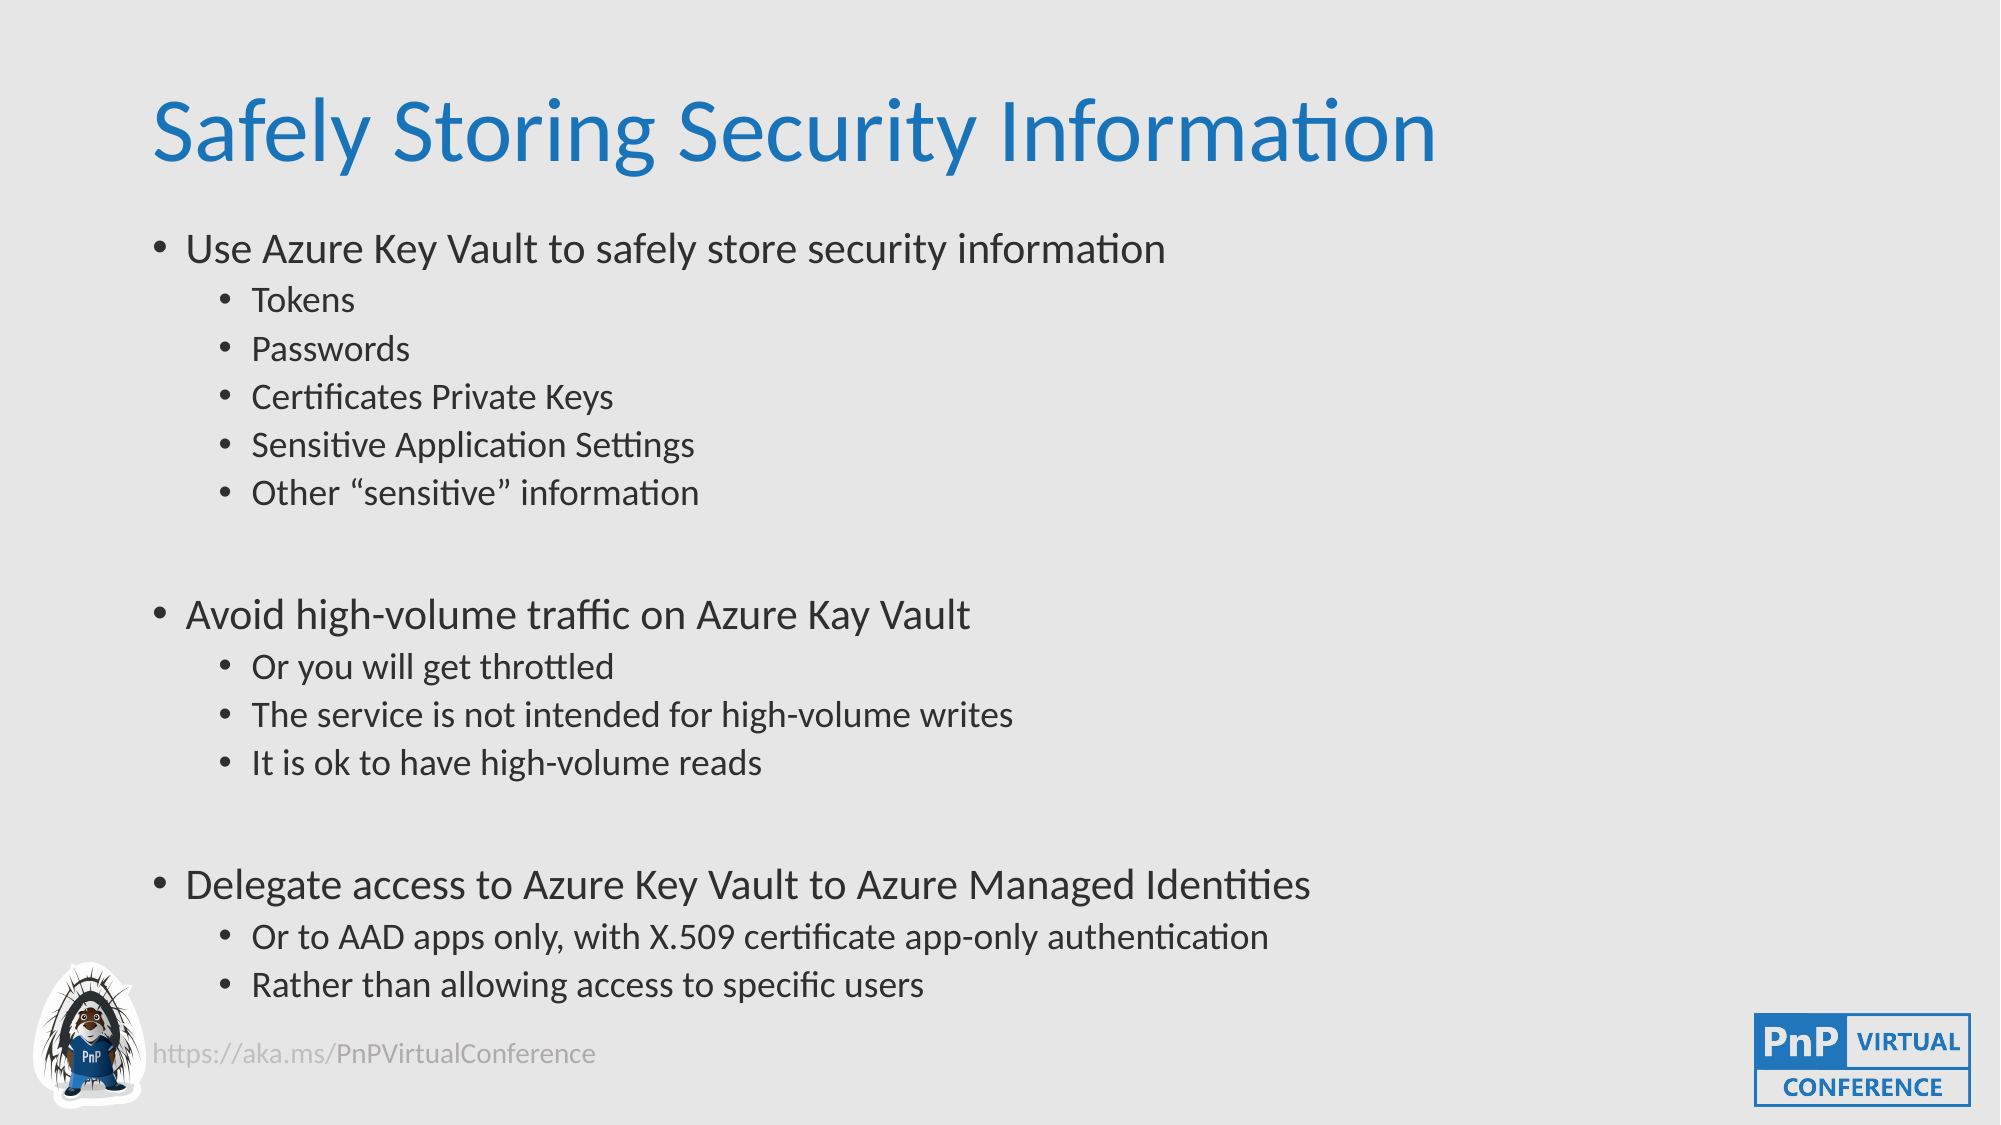

# Safely Storing Security Information
Use Azure Key Vault to safely store security information
Tokens
Passwords
Certificates Private Keys
Sensitive Application Settings
Other “sensitive” information

Avoid high-volume traffic on Azure Kay Vault
Or you will get throttled
The service is not intended for high-volume writes
It is ok to have high-volume reads

Delegate access to Azure Key Vault to Azure Managed Identities
Or to AAD apps only, with X.509 certificate app-only authentication
Rather than allowing access to specific users